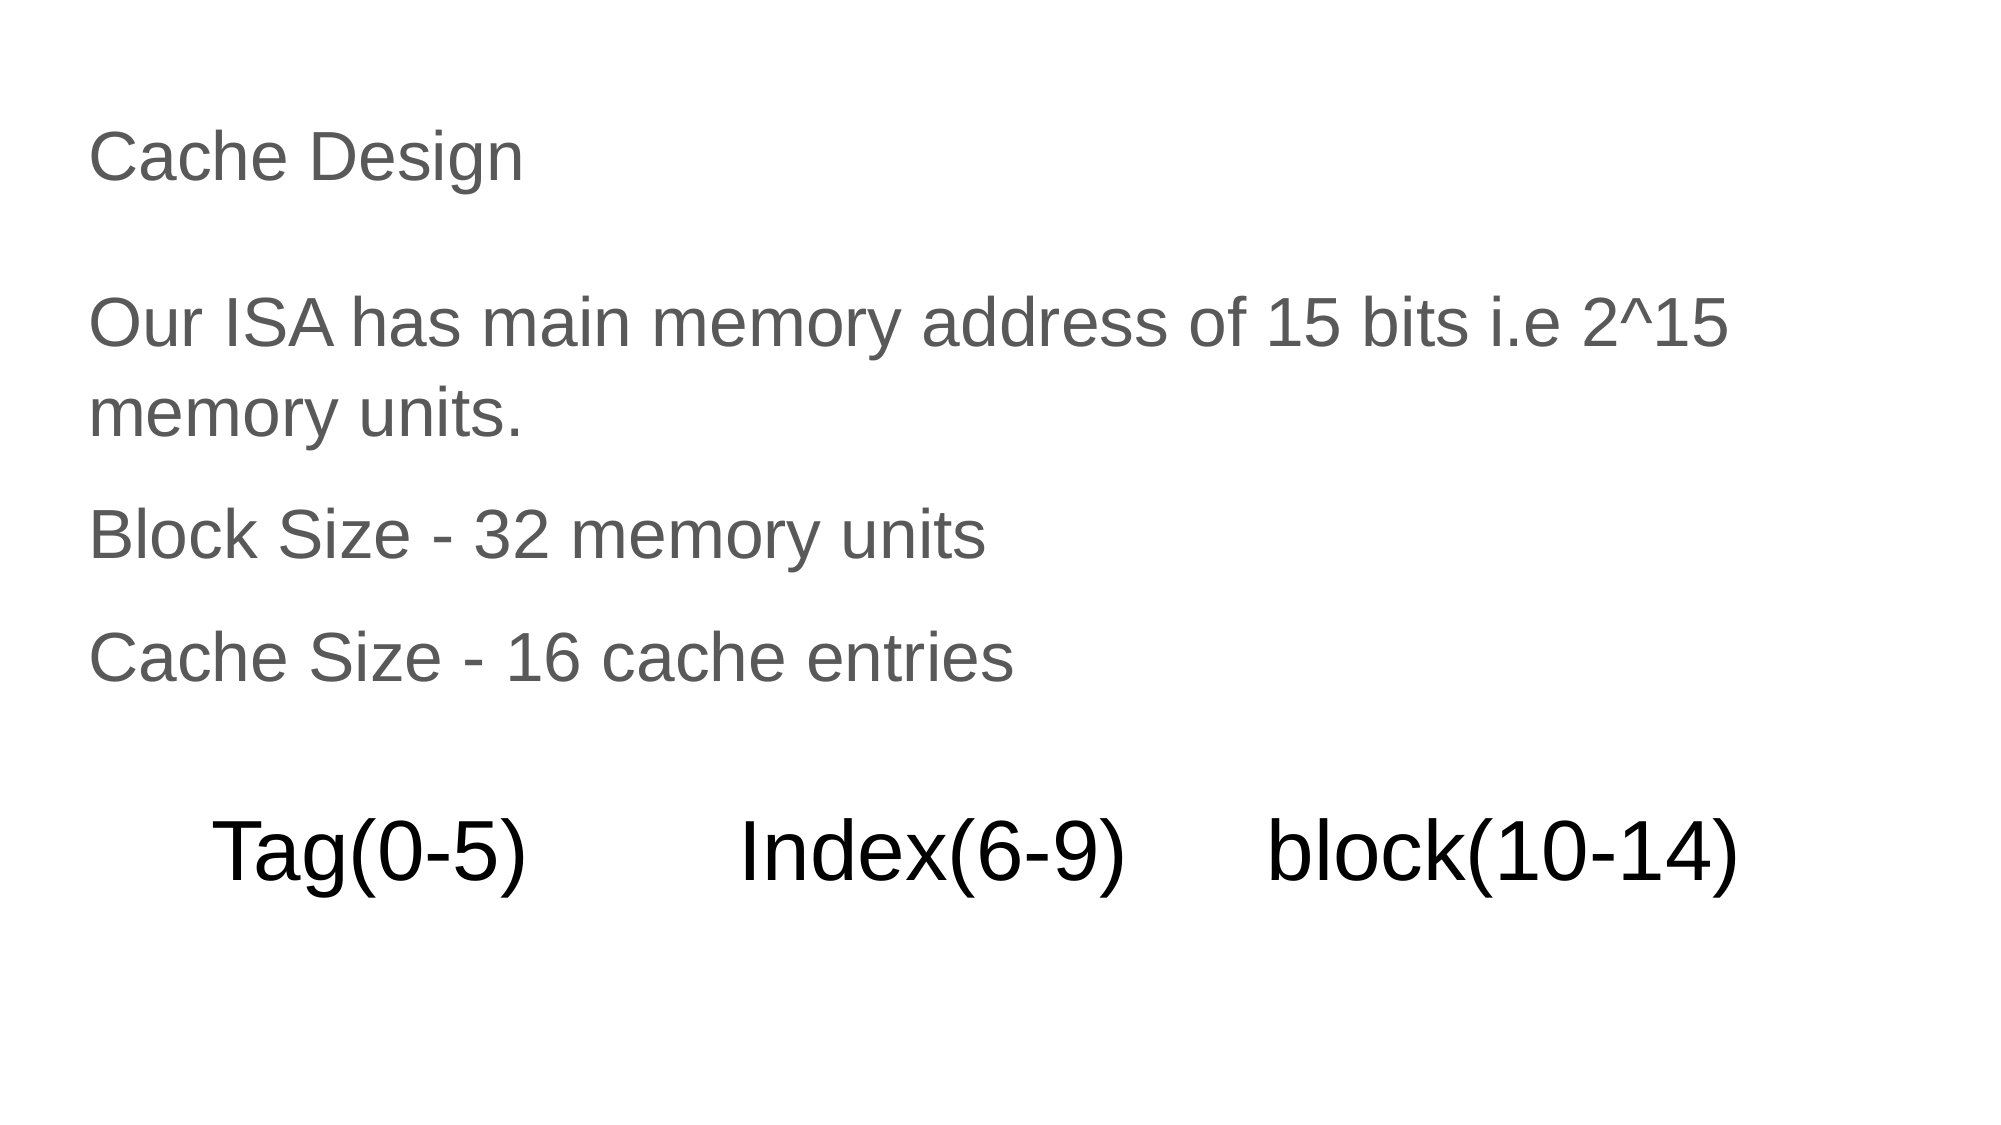

# Cache Design
Our ISA has main memory address of 15 bits i.e 2^15 memory units.
Block Size - 32 memory units
Cache Size - 16 cache entries

| Tag(0-5) | Index(6-9) | block(10-14) |
| --- | --- | --- |